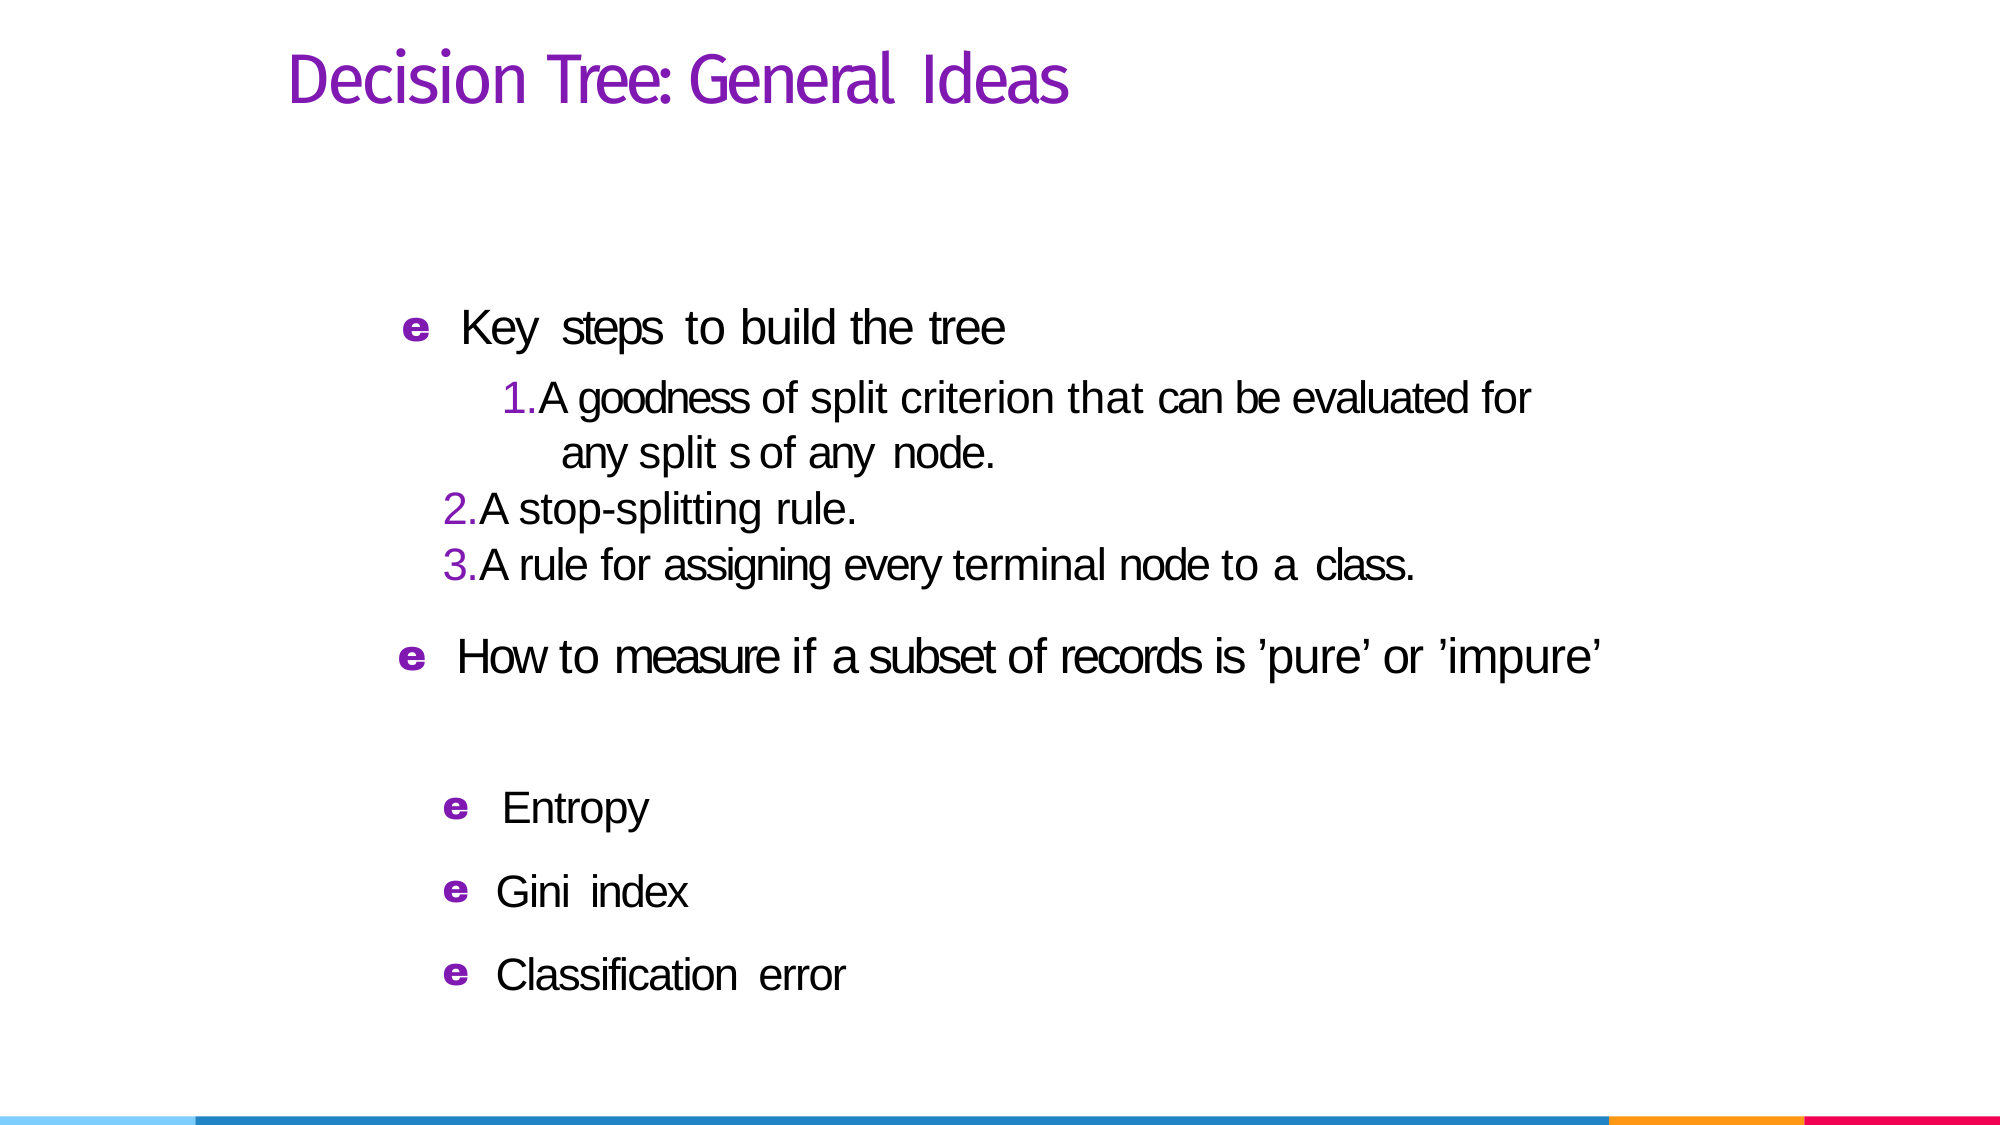

# Decision Tree: General Ideas
e Key  steps  to build the tree
1.A goodness of split criterion that can be evaluated for  any split s of any node.
2.A stop-splitting rule.
3.A rule for assigning every terminal node to a class.
e How to measure if a subset of records is ’pure’ or ’impure’

e Entropy
e Gini index
e Classification error